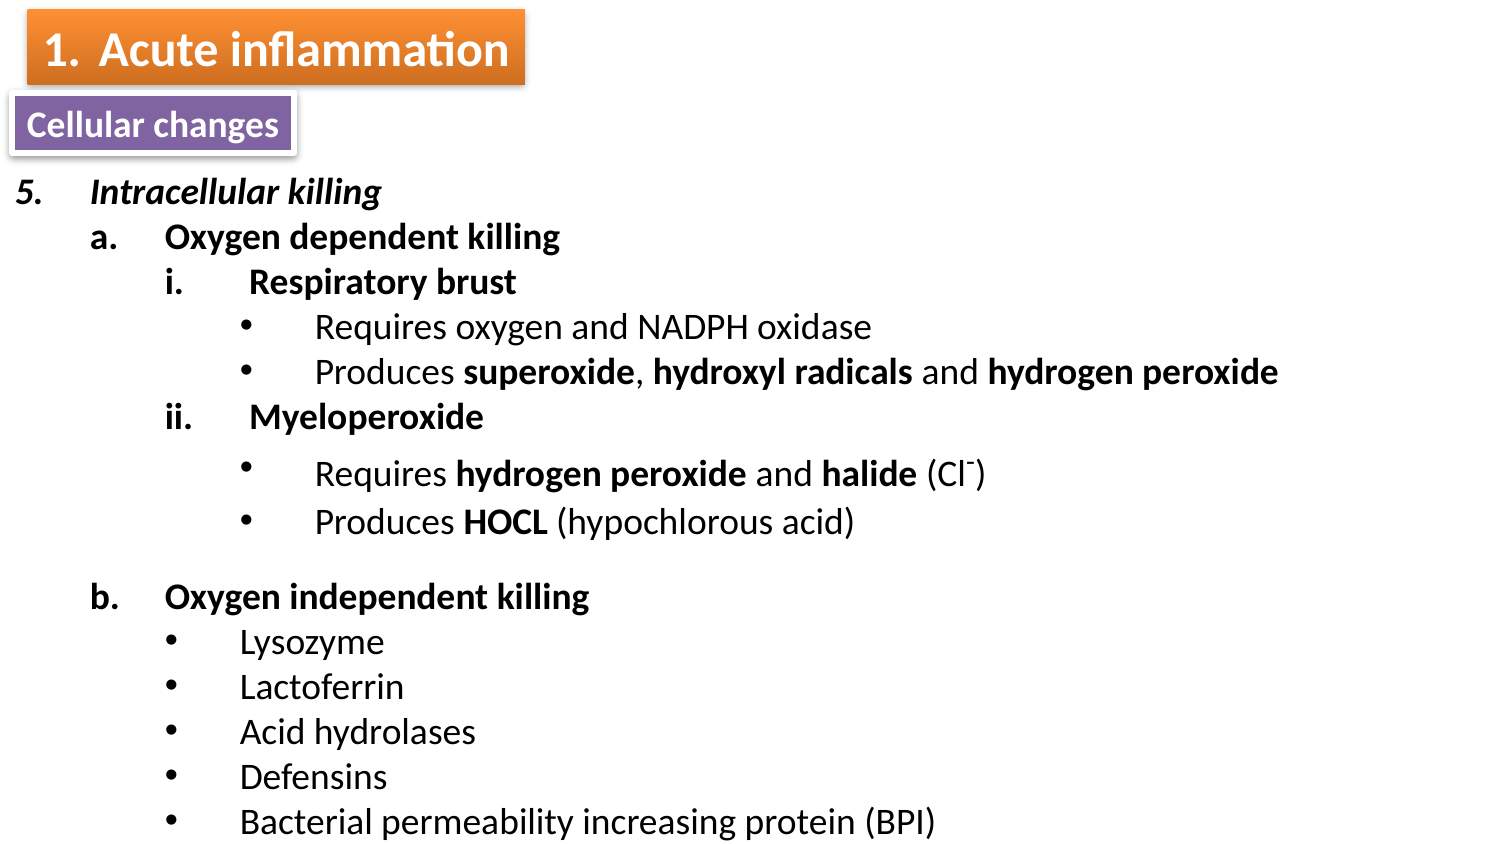

Acute inflammation
Cellular changes
Intracellular killing
Oxygen dependent killing
Respiratory brust
Requires oxygen and NADPH oxidase
Produces superoxide, hydroxyl radicals and hydrogen peroxide
Myeloperoxide
Requires hydrogen peroxide and halide (Cl-)
Produces HOCL (hypochlorous acid)

Oxygen independent killing
Lysozyme
Lactoferrin
Acid hydrolases
Defensins
Bacterial permeability increasing protein (BPI)